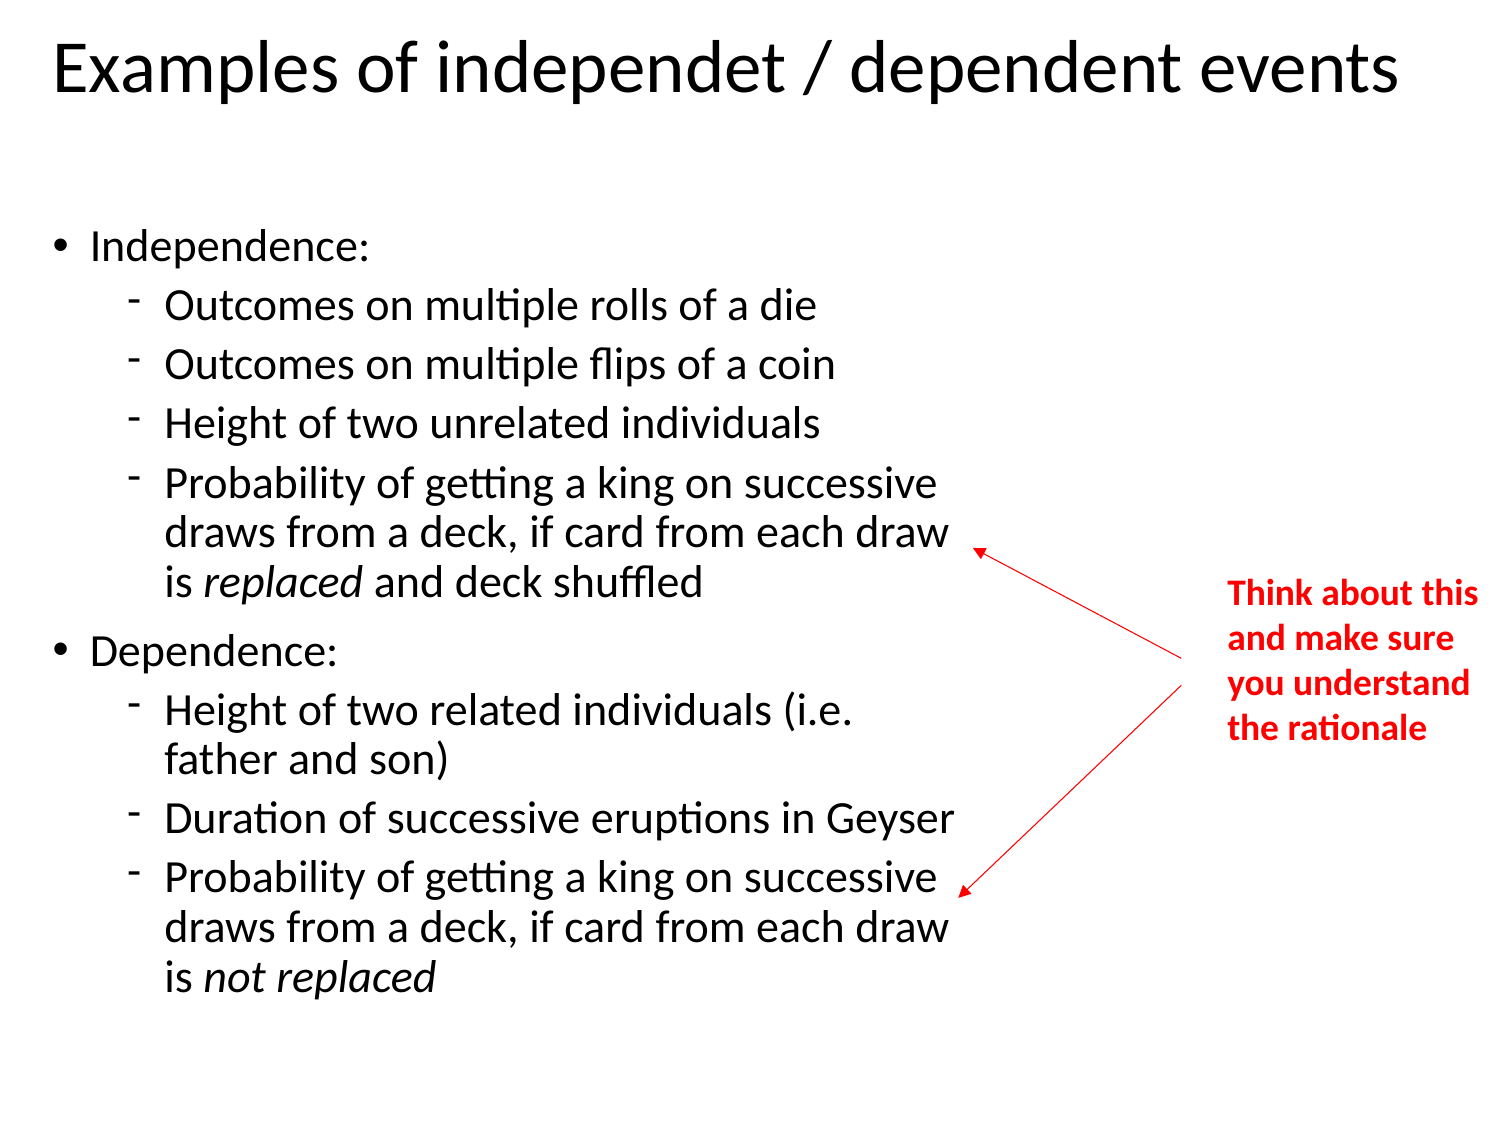

# Examples of independet / dependent events
Independence:
Outcomes on multiple rolls of a die
Outcomes on multiple flips of a coin
Height of two unrelated individuals
Probability of getting a king on successive draws from a deck, if card from each draw is replaced and deck shuffled
Dependence:
Height of two related individuals (i.e. father and son)
Duration of successive eruptions in Geyser
Probability of getting a king on successive draws from a deck, if card from each draw is not replaced
Think about this and make sure you understand the rationale